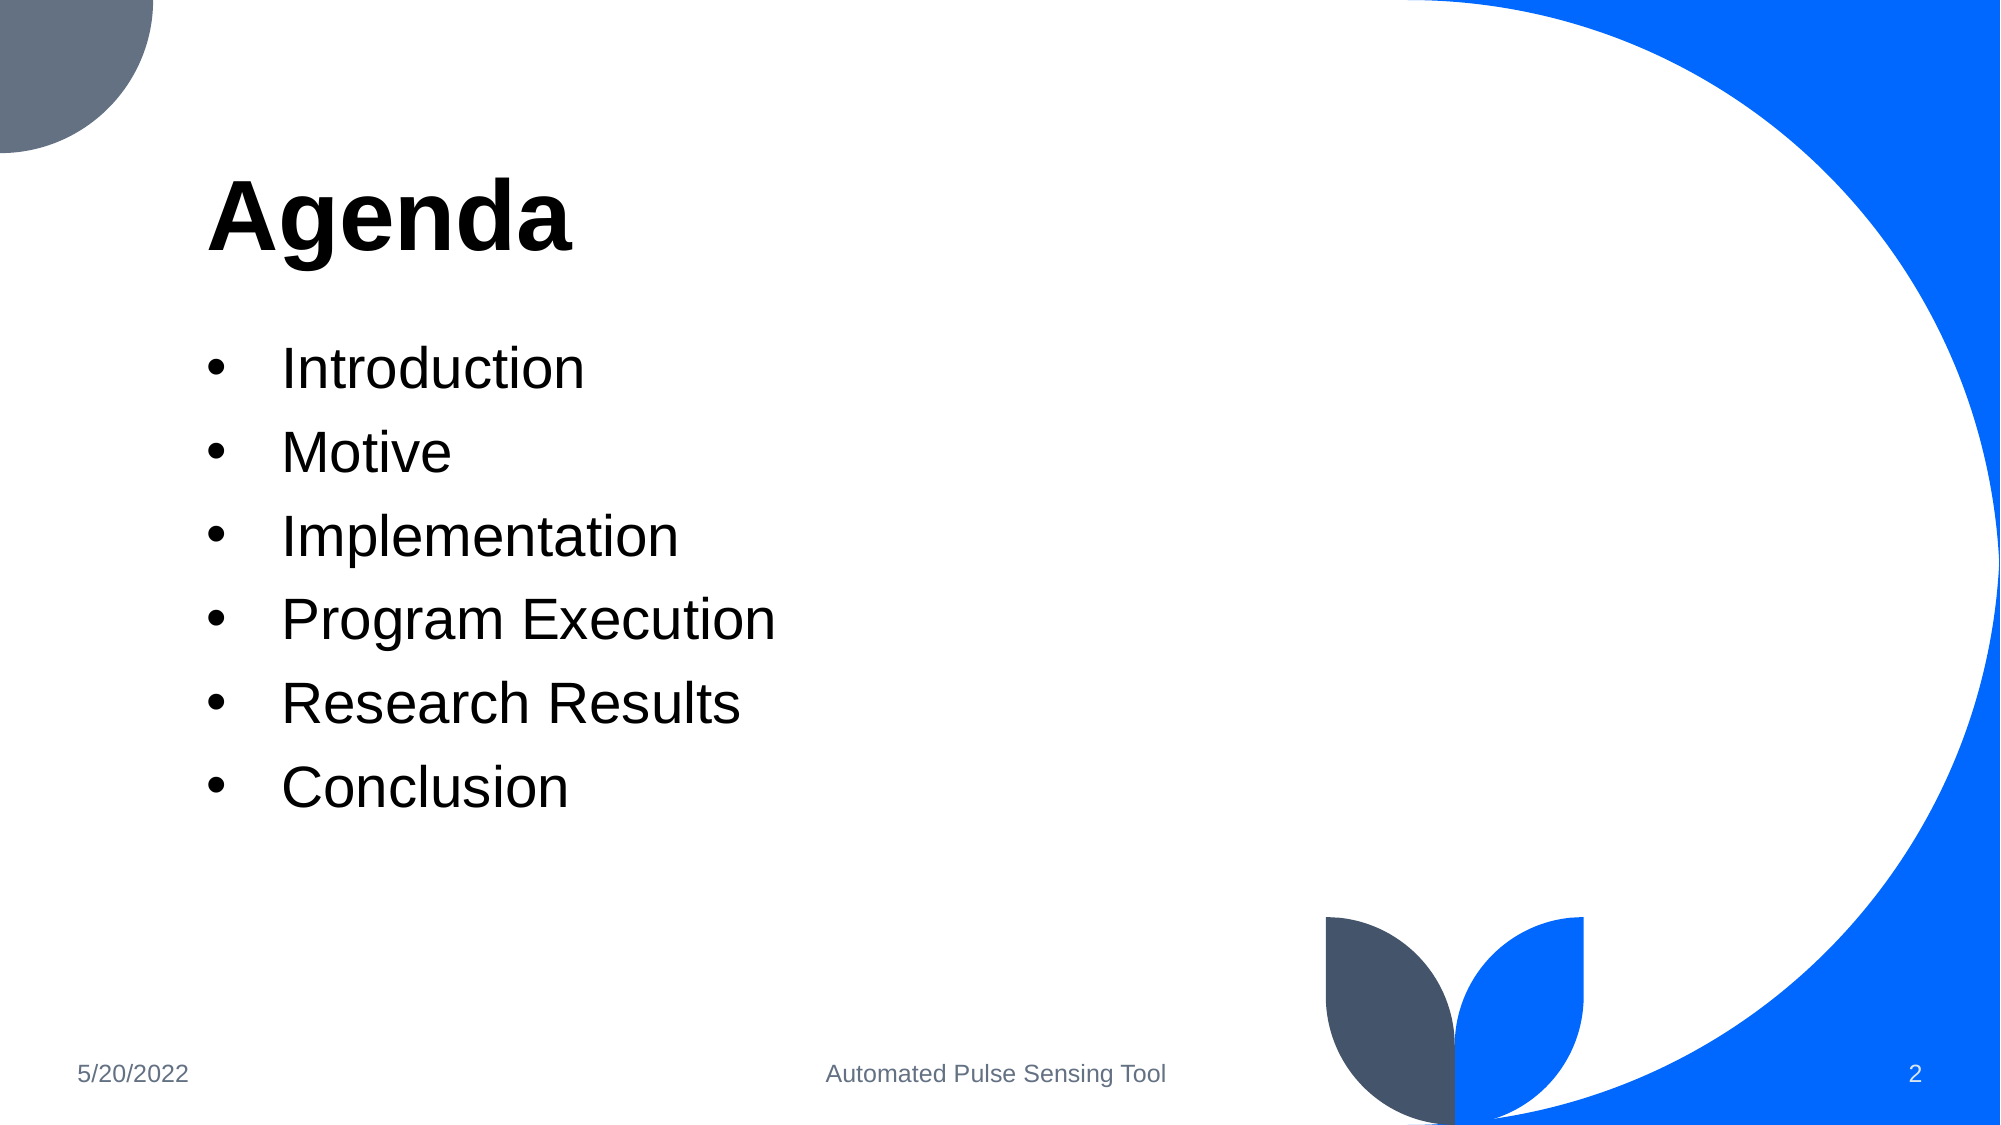

# Agenda
Introduction
Motive
Implementation
Program Execution
Research Results
Conclusion
5/20/2022
Automated Pulse Sensing Tool
2